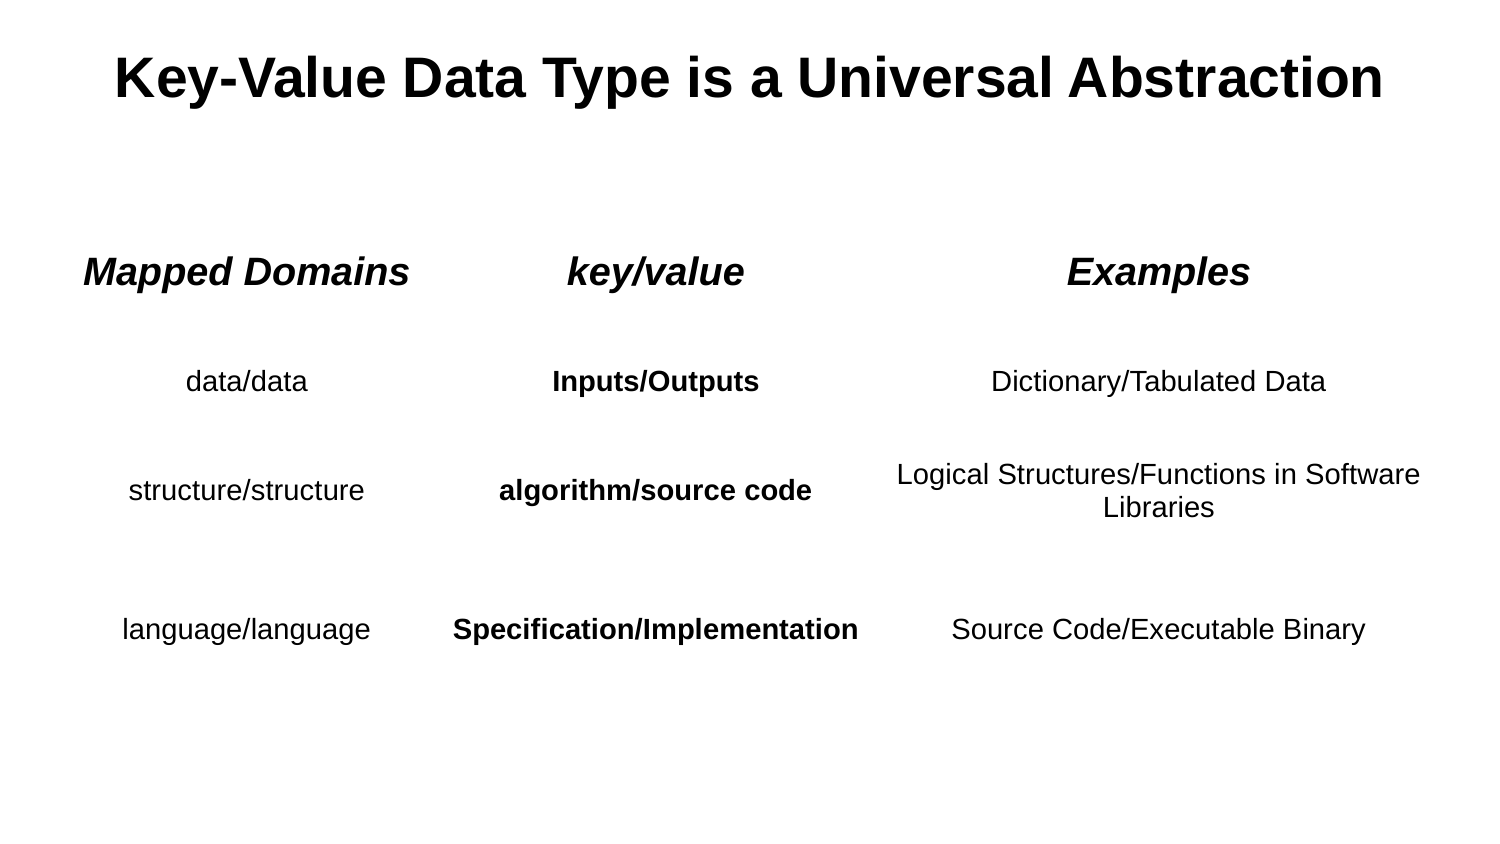

# Key-Value Data Type is a Universal Abstraction
| Mapped Domains | key/value | Examples |
| --- | --- | --- |
| data/data | Inputs/Outputs | Dictionary/Tabulated Data |
| structure/structure | algorithm/source code | Logical Structures/Functions in Software Libraries |
| language/language | Specification/Implementation | Source Code/Executable Binary |